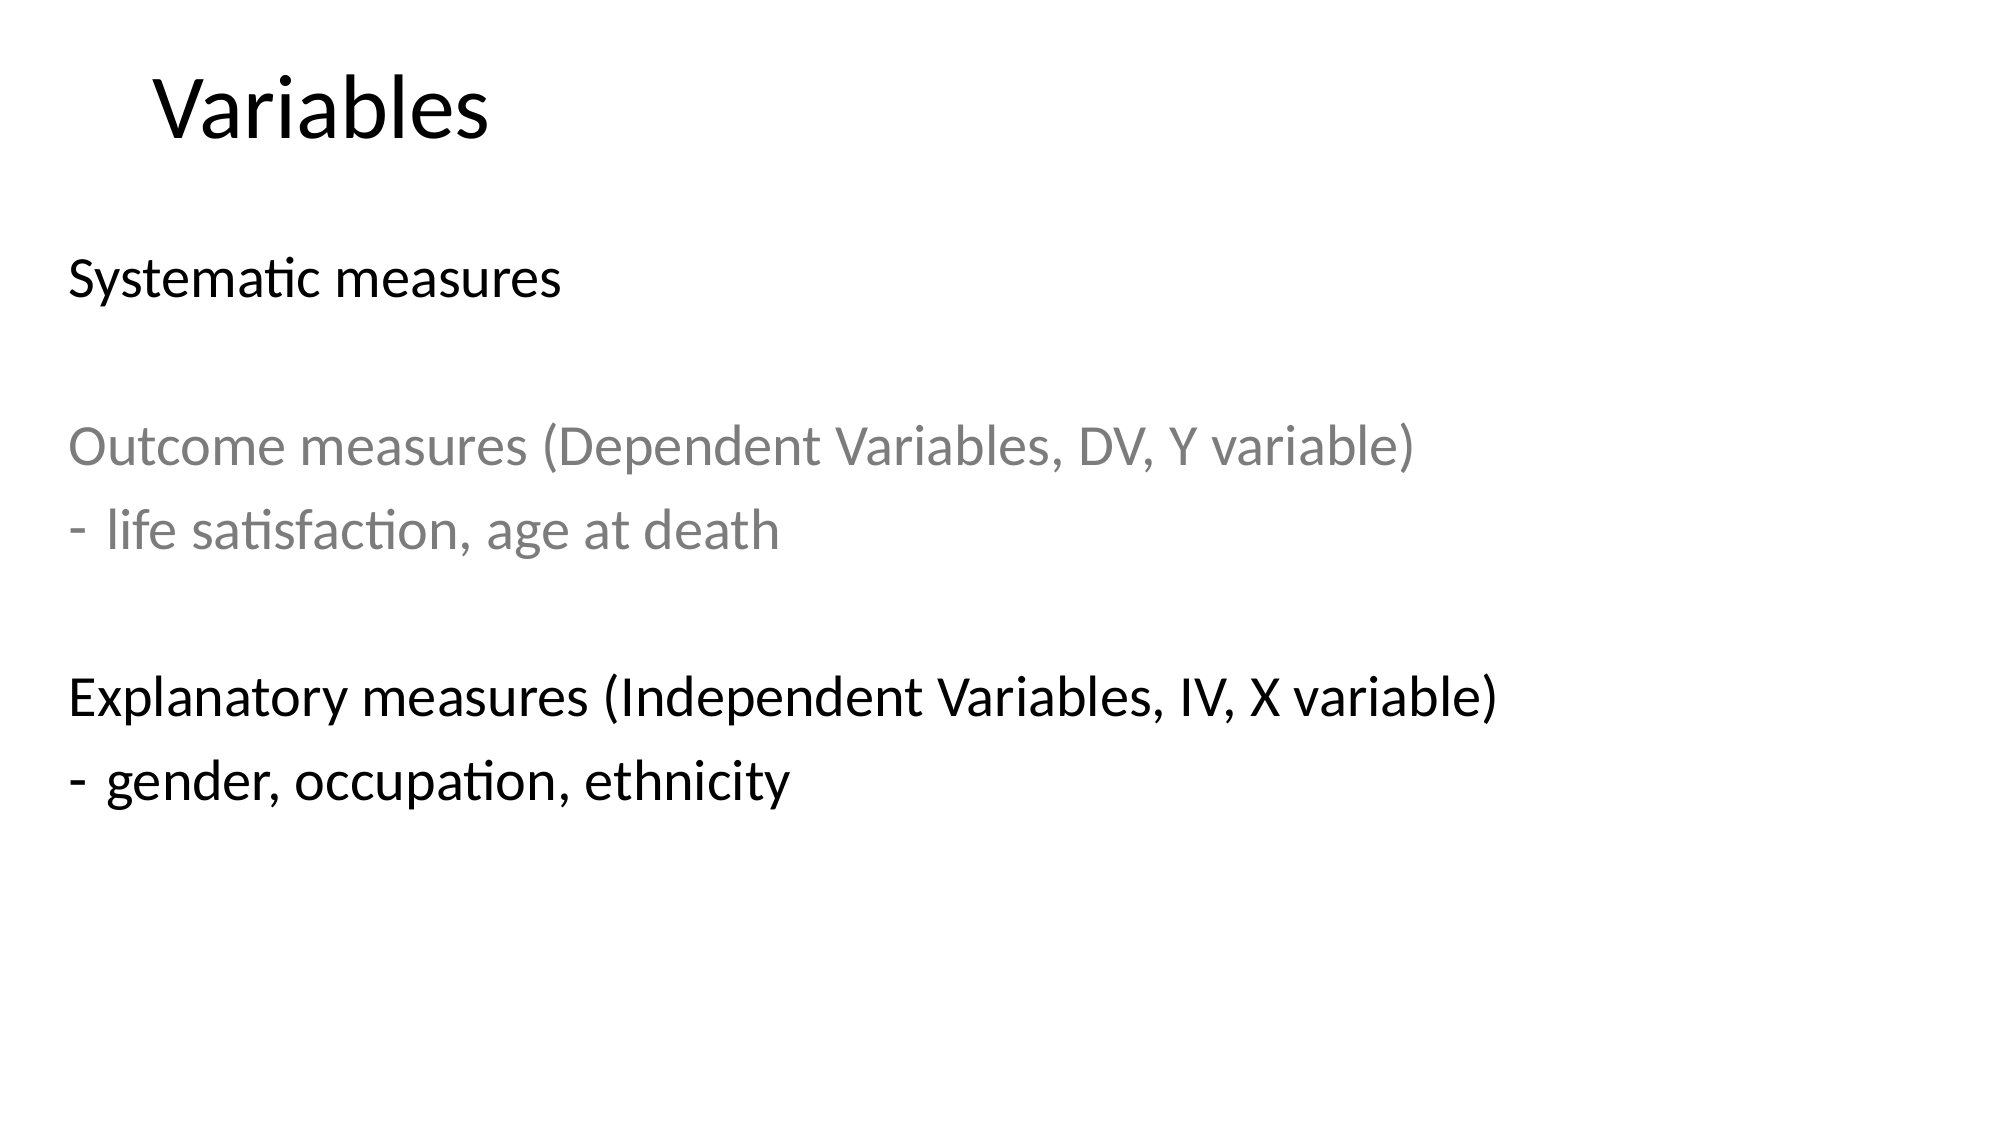

# Variables
Systematic measures

Outcome measures (Dependent Variables, DV, Y variable)
life satisfaction, age at death

Explanatory measures (Independent Variables, IV, X variable)
gender, occupation, ethnicity